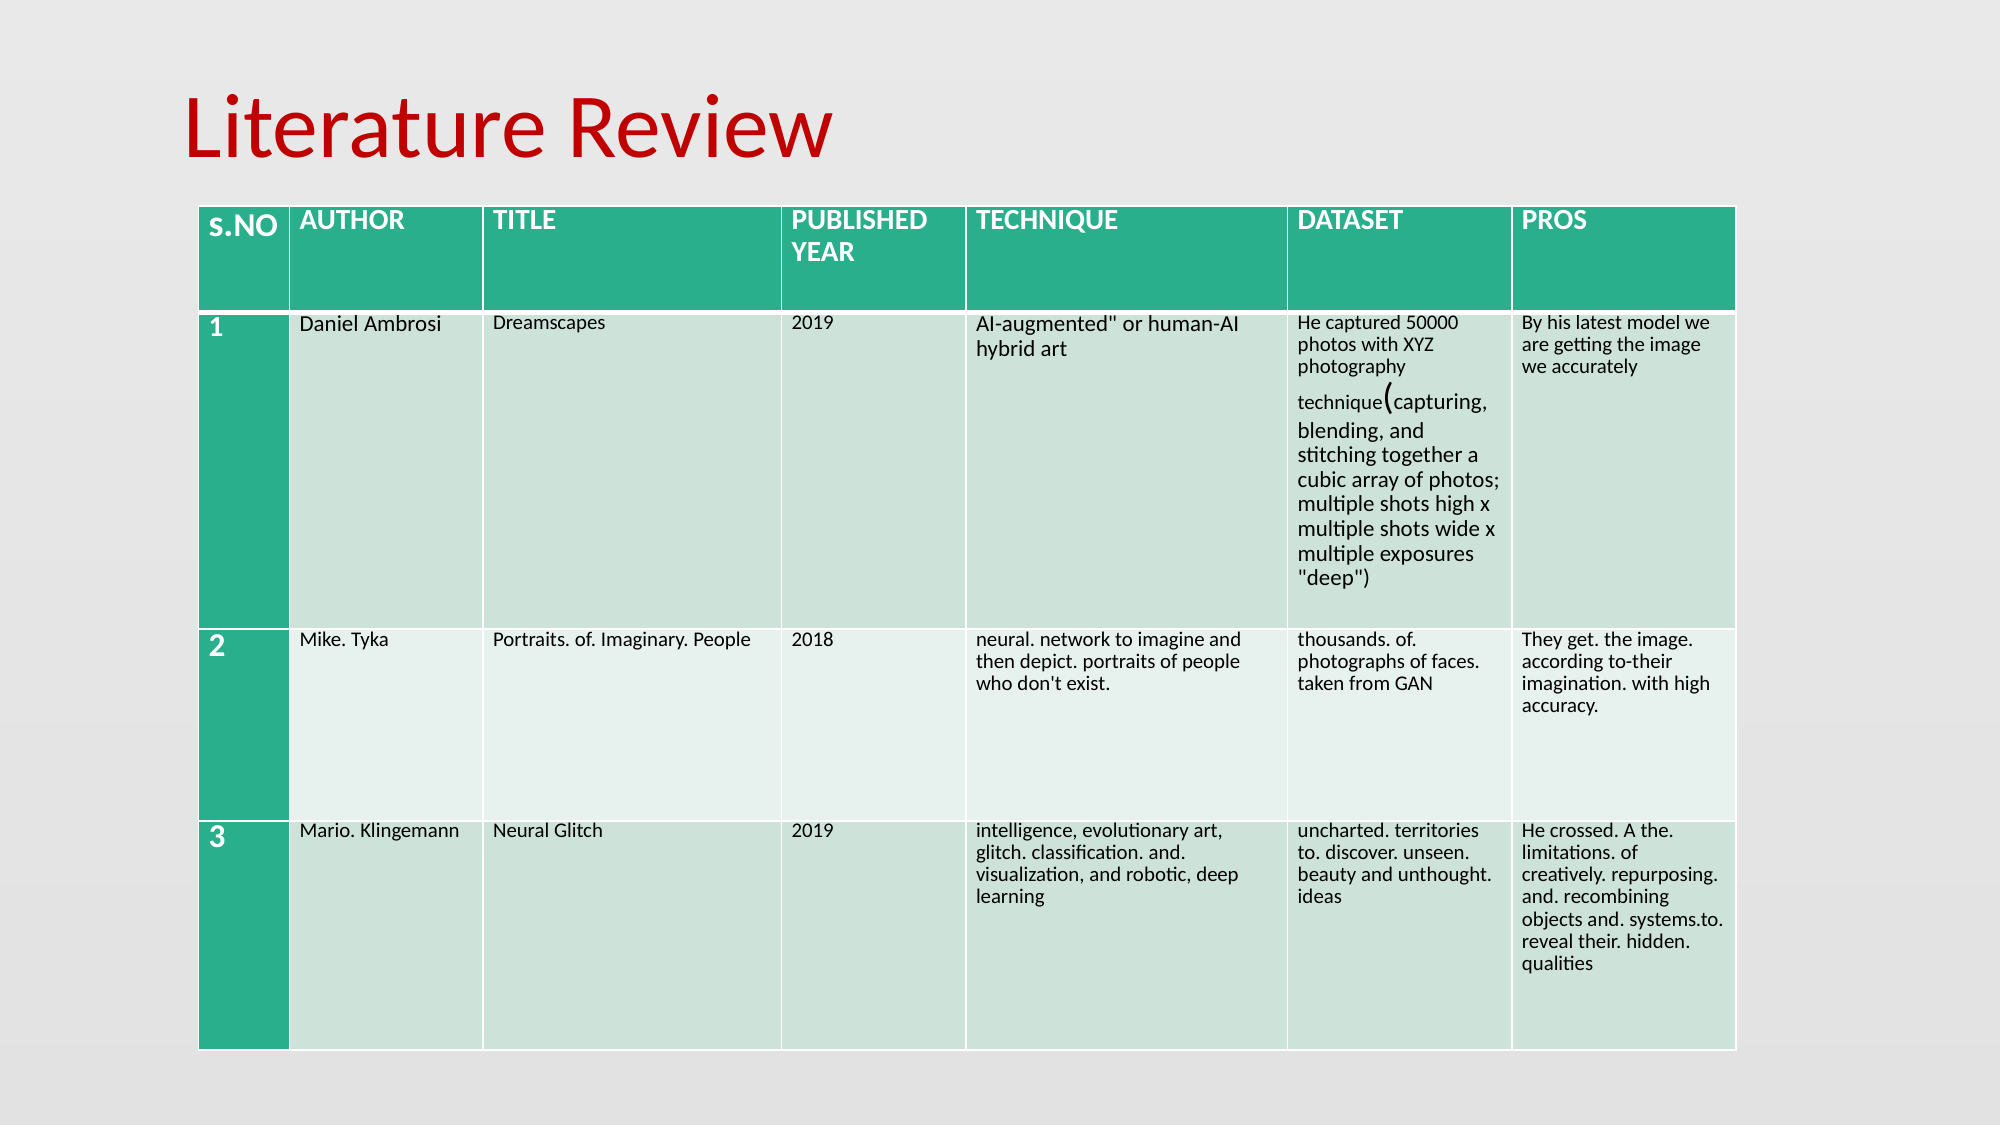

# Literature Review
| s.NO | AUTHOR | TITLE | PUBLISHED YEAR | TECHNIQUE | DATASET | PROS |
| --- | --- | --- | --- | --- | --- | --- |
| 1 | Daniel Ambrosi | Dreamscapes | 2019 | AI-augmented" or human-AI hybrid art | He captured 50000 photos with XYZ photography technique(capturing, blending, and stitching together a cubic array of photos; multiple shots high x multiple shots wide x multiple exposures "deep") | By his latest model we are getting the image we accurately |
| 2 | Mike. Tyka | Portraits. of. Imaginary. People | 2018 | neural. network to imagine and then depict. portraits of people who don't exist. | thousands. of. photographs of faces. taken from GAN | They get. the image. according to-their imagination. with high accuracy. |
| 3 | Mario. Klingemann | Neural Glitch | 2019 | intelligence, evolutionary art, glitch. classification. and. visualization, and robotic, deep learning | uncharted. territories to. discover. unseen. beauty and unthought. ideas | He crossed. A the. limitations. of creatively. repurposing. and. recombining objects and. systems.to. reveal their. hidden. qualities |